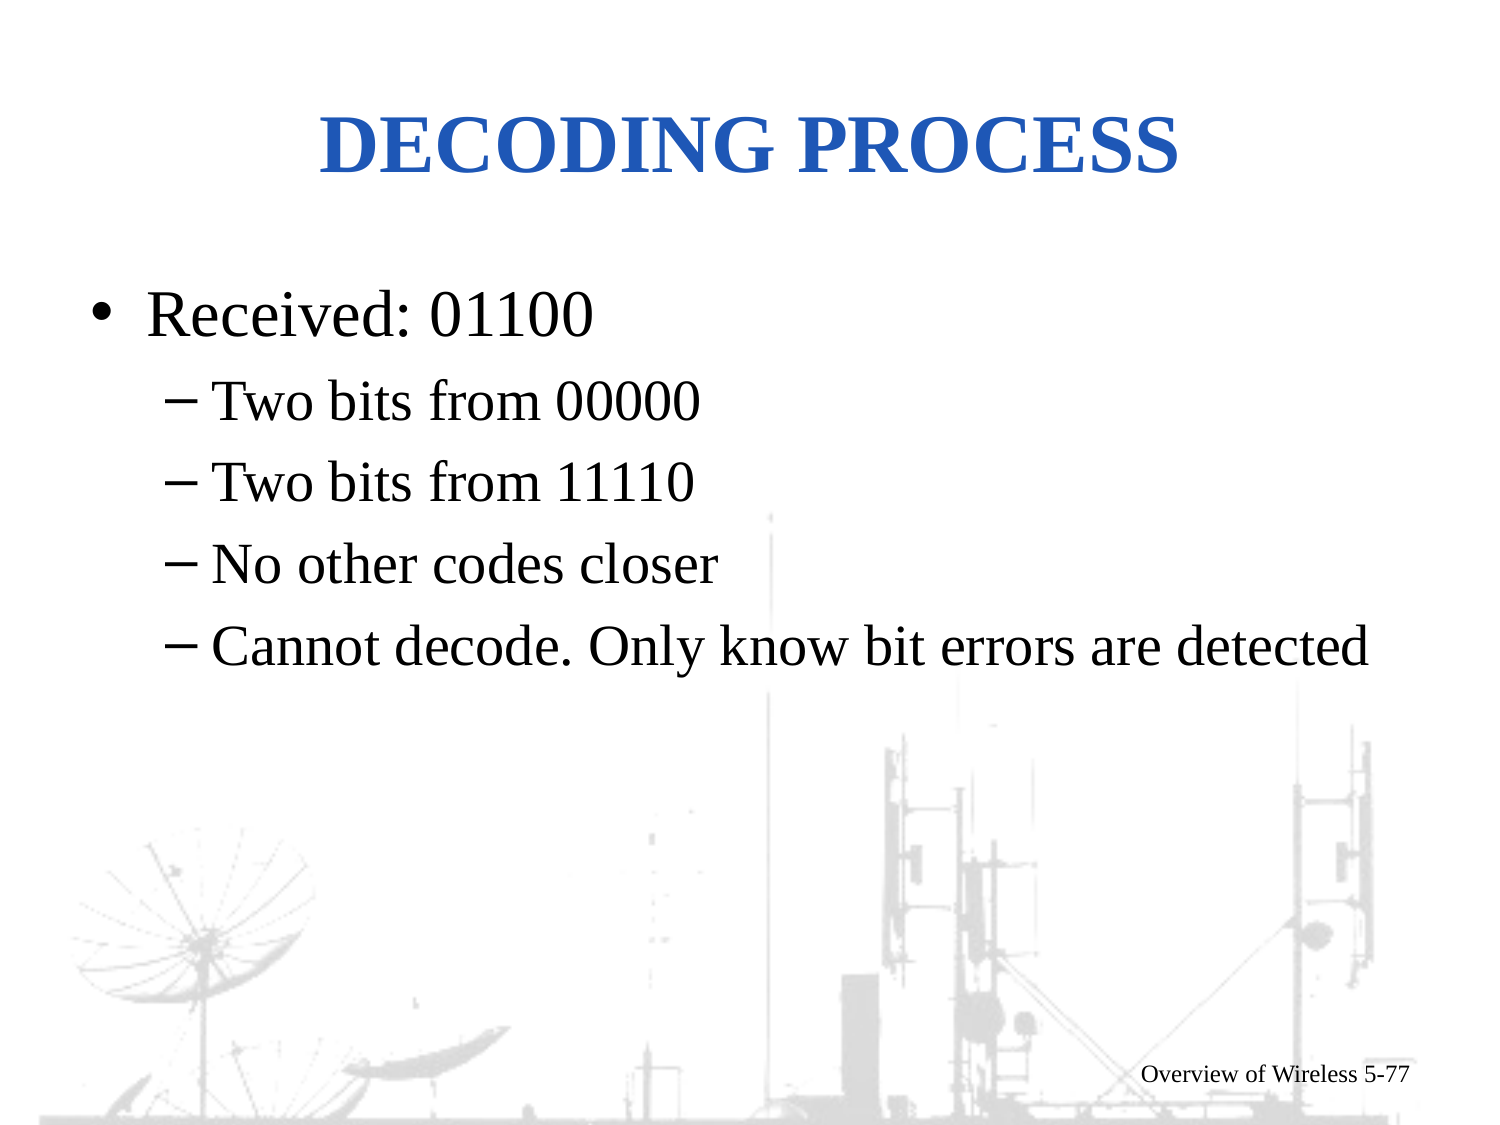

# Decoding process
Received: 01100
Two bits from 00000
Two bits from 11110
No other codes closer
Cannot decode. Only know bit errors are detected
Overview of Wireless 5-77